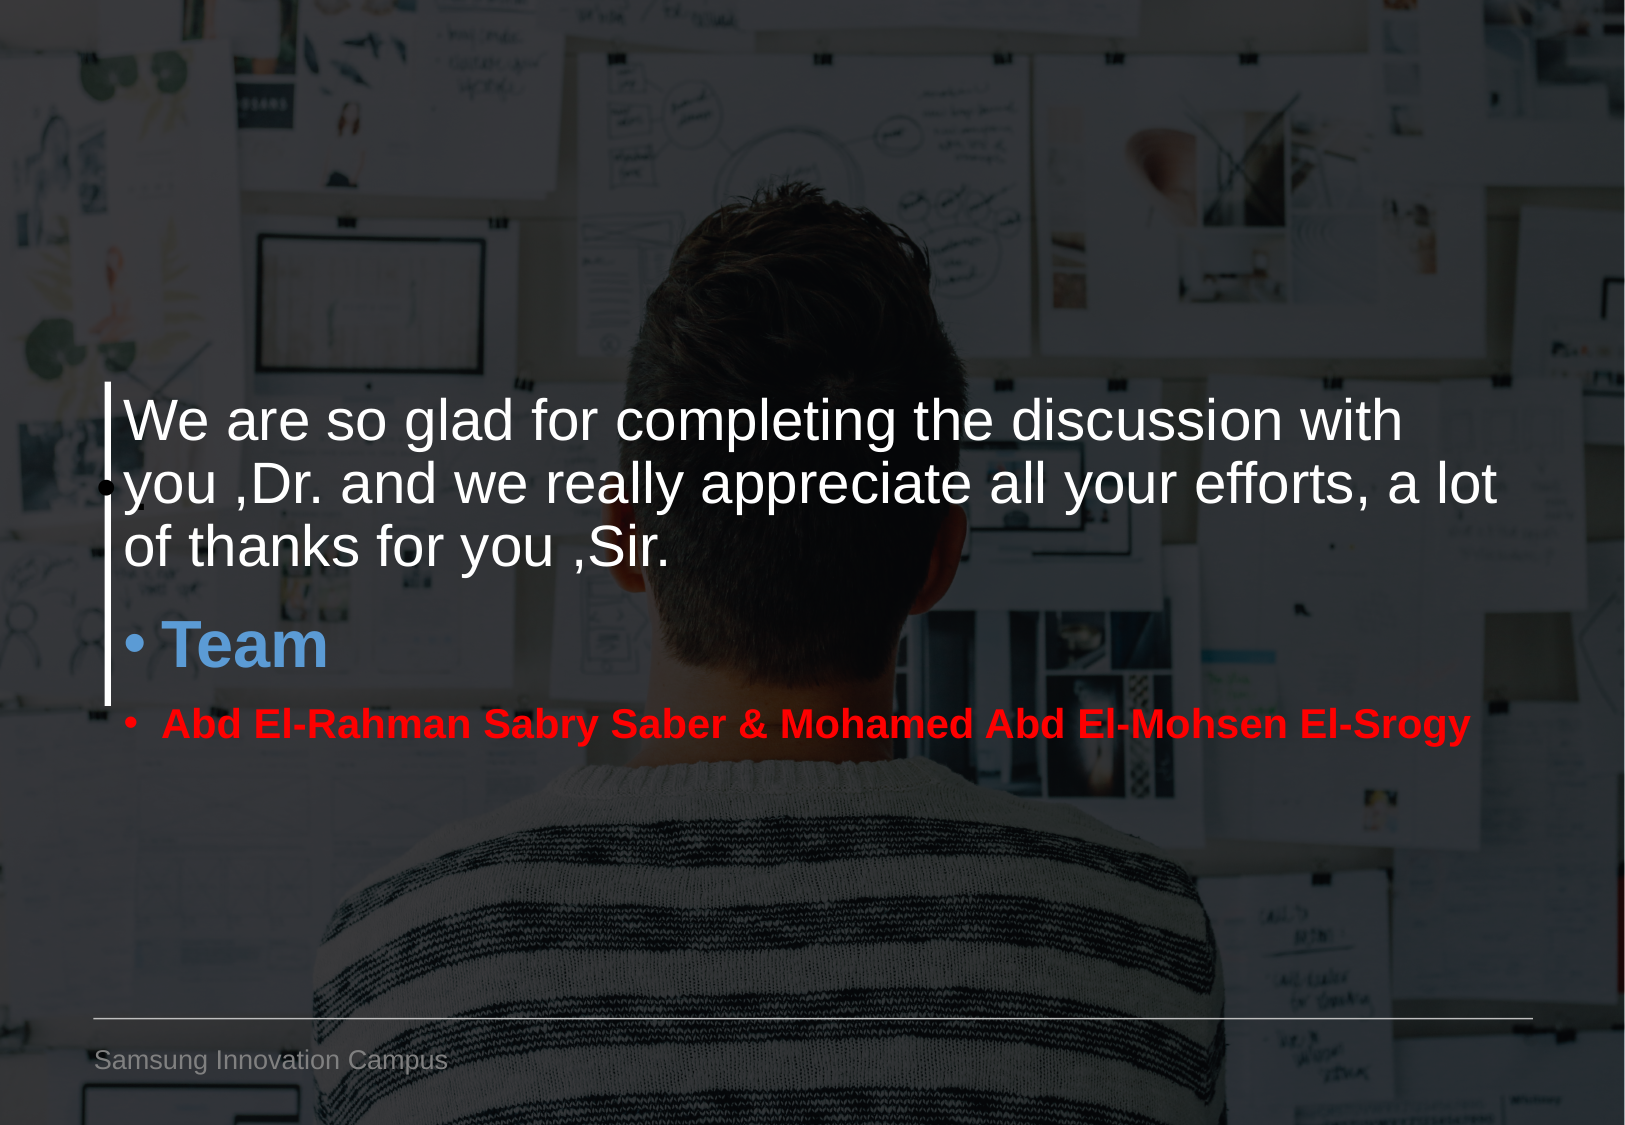

We are so glad for completing the discussion with you ,Dr. and we really appreciate all your efforts, a lot of thanks for you ,Sir.
.
Team
Abd El-Rahman Sabry Saber & Mohamed Abd El-Mohsen El-Srogy

Samsung Innovation Campus